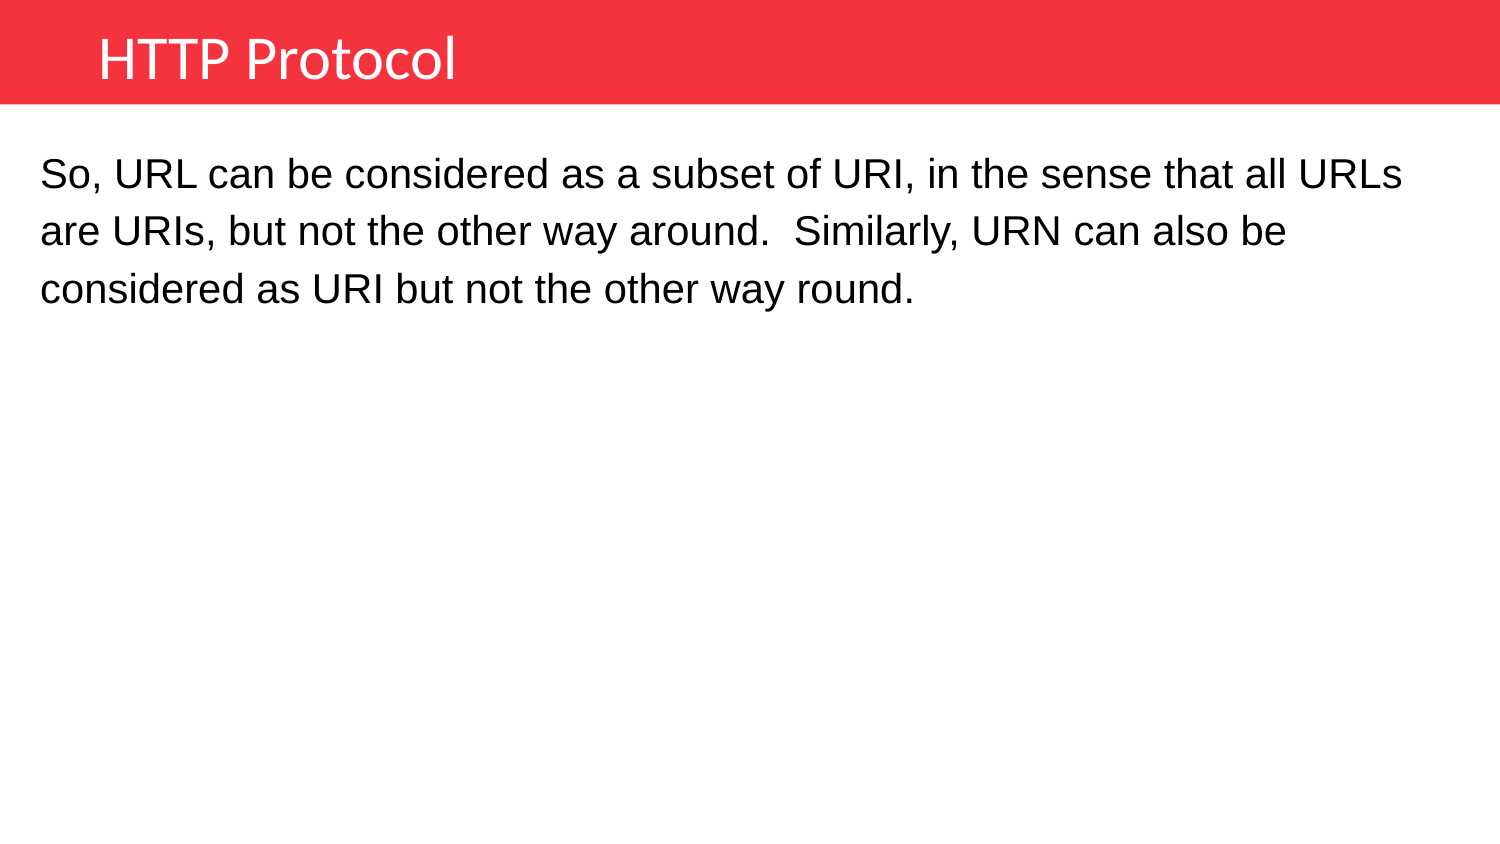

HTTP Protocol

So, URL can be considered as a subset of URI, in the sense that all URLs are URIs, but not the other way around.  Similarly, URN can also be considered as URI but not the other way round.